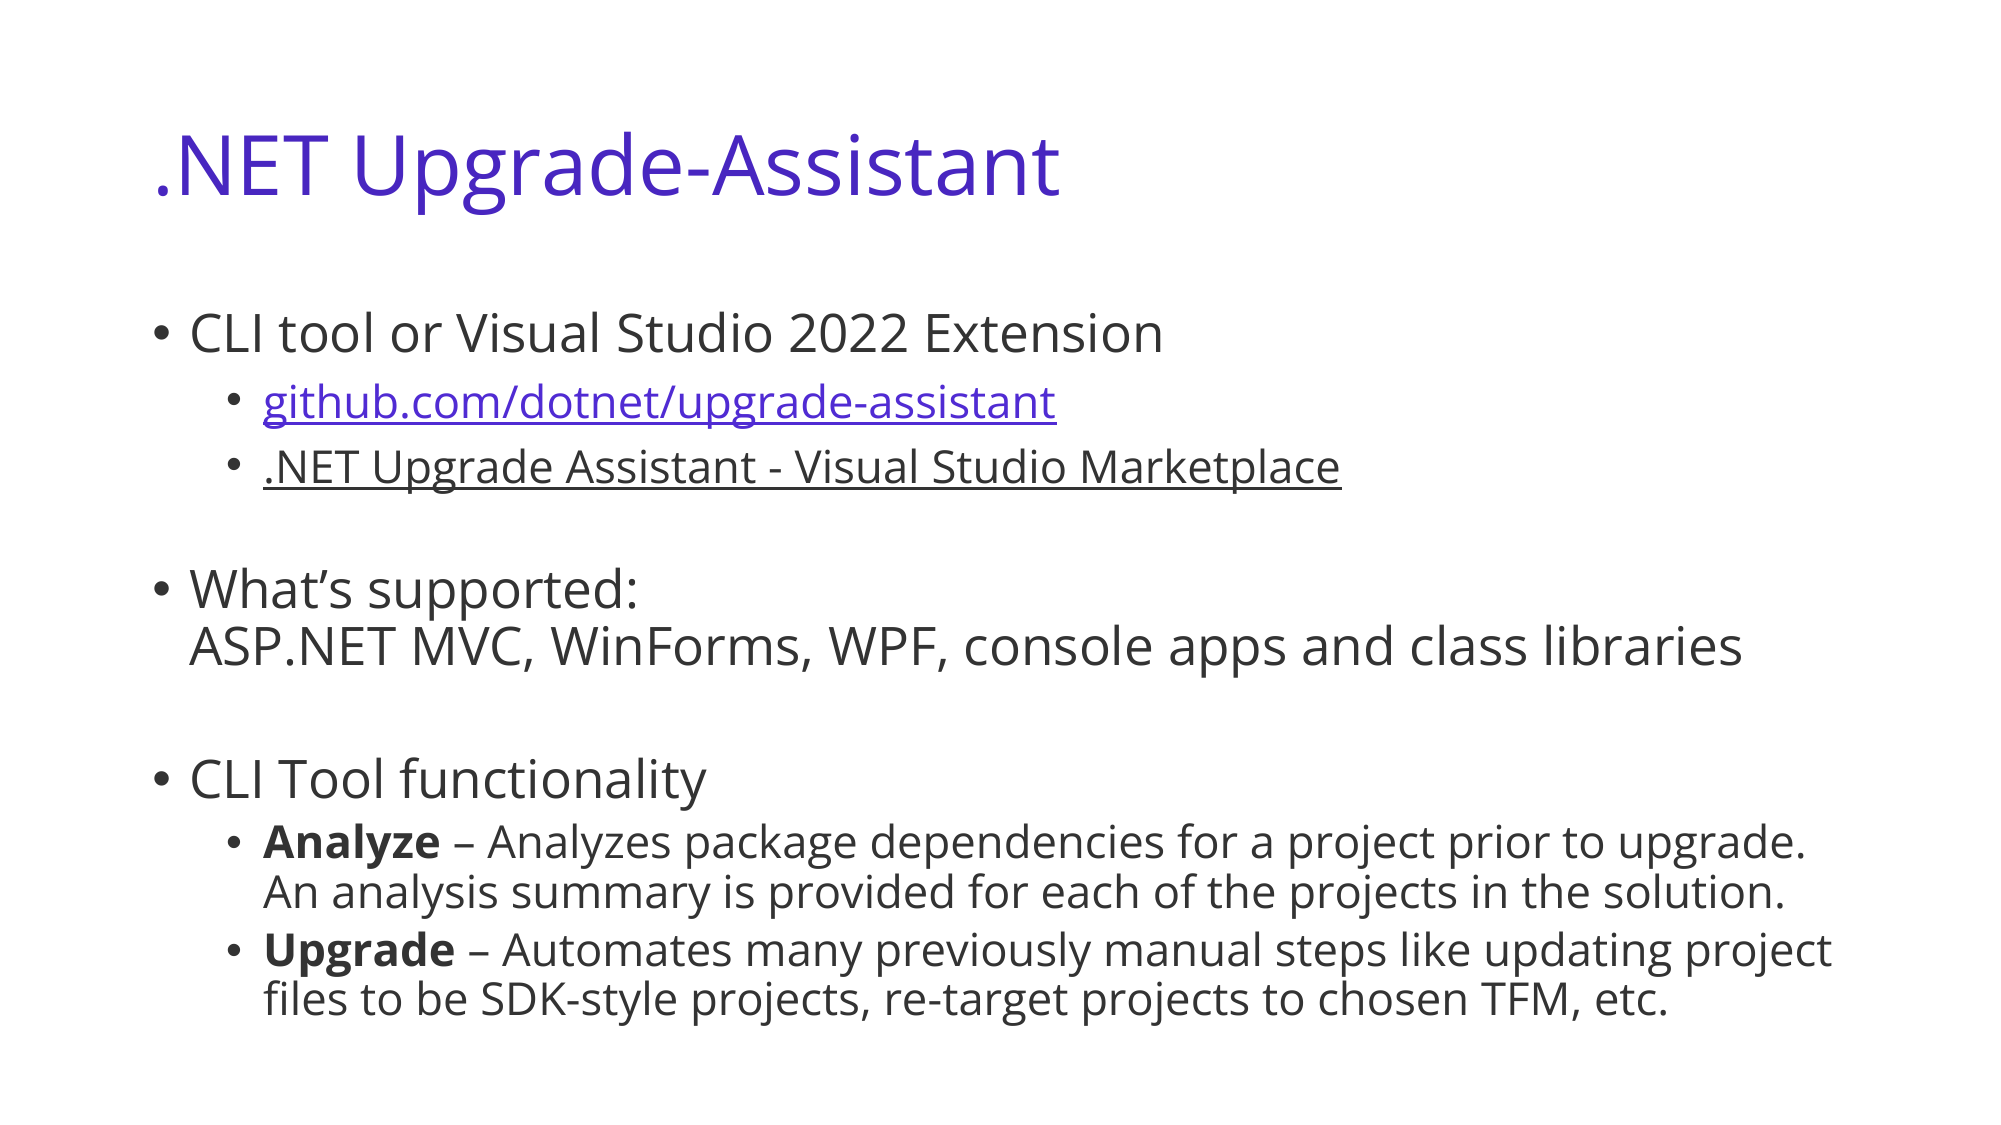

# .NET Upgrade-Assistant
CLI tool or Visual Studio 2022 Extension
github.com/dotnet/upgrade-assistant
.NET Upgrade Assistant - Visual Studio Marketplace
What’s supported:
ASP.NET MVC, WinForms, WPF, console apps and class libraries
CLI Tool functionality
Analyze – Analyzes package dependencies for a project prior to upgrade. An analysis summary is provided for each of the projects in the solution.
Upgrade – Automates many previously manual steps like updating project files to be SDK-style projects, re-target projects to chosen TFM, etc.